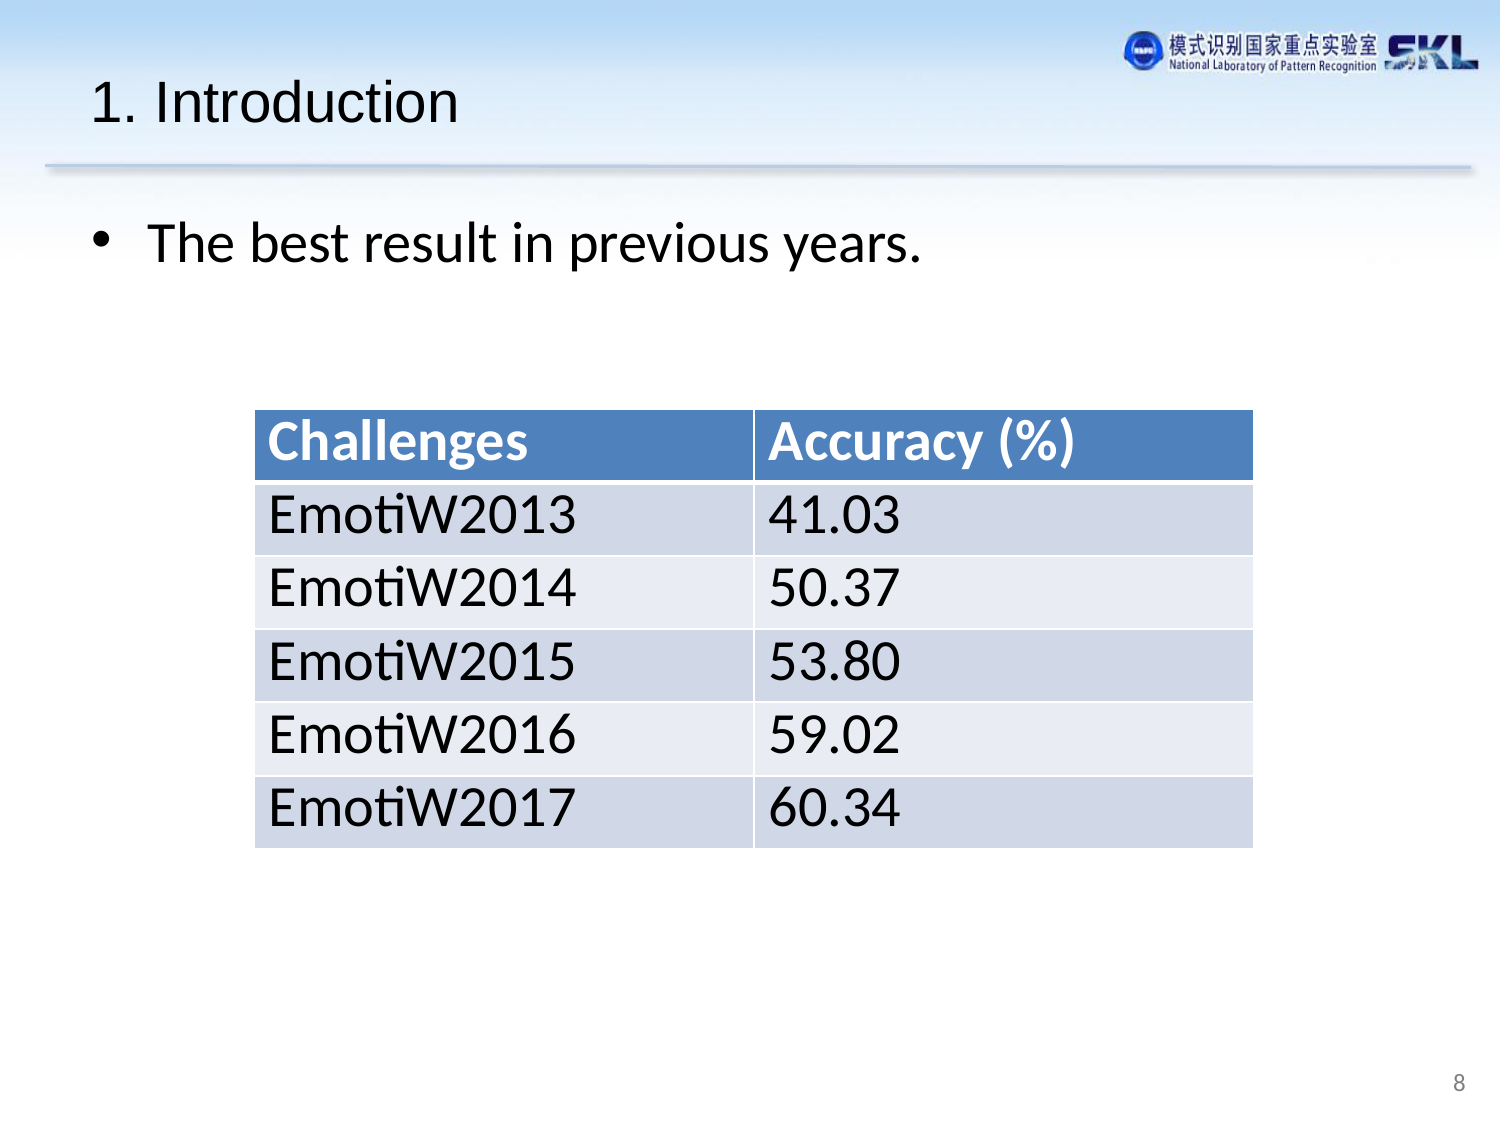

1. Introduction
The best result in previous years.
| Challenges | Accuracy (%) |
| --- | --- |
| EmotiW2013 | 41.03 |
| EmotiW2014 | 50.37 |
| EmotiW2015 | 53.80 |
| EmotiW2016 | 59.02 |
| EmotiW2017 | 60.34 |
8